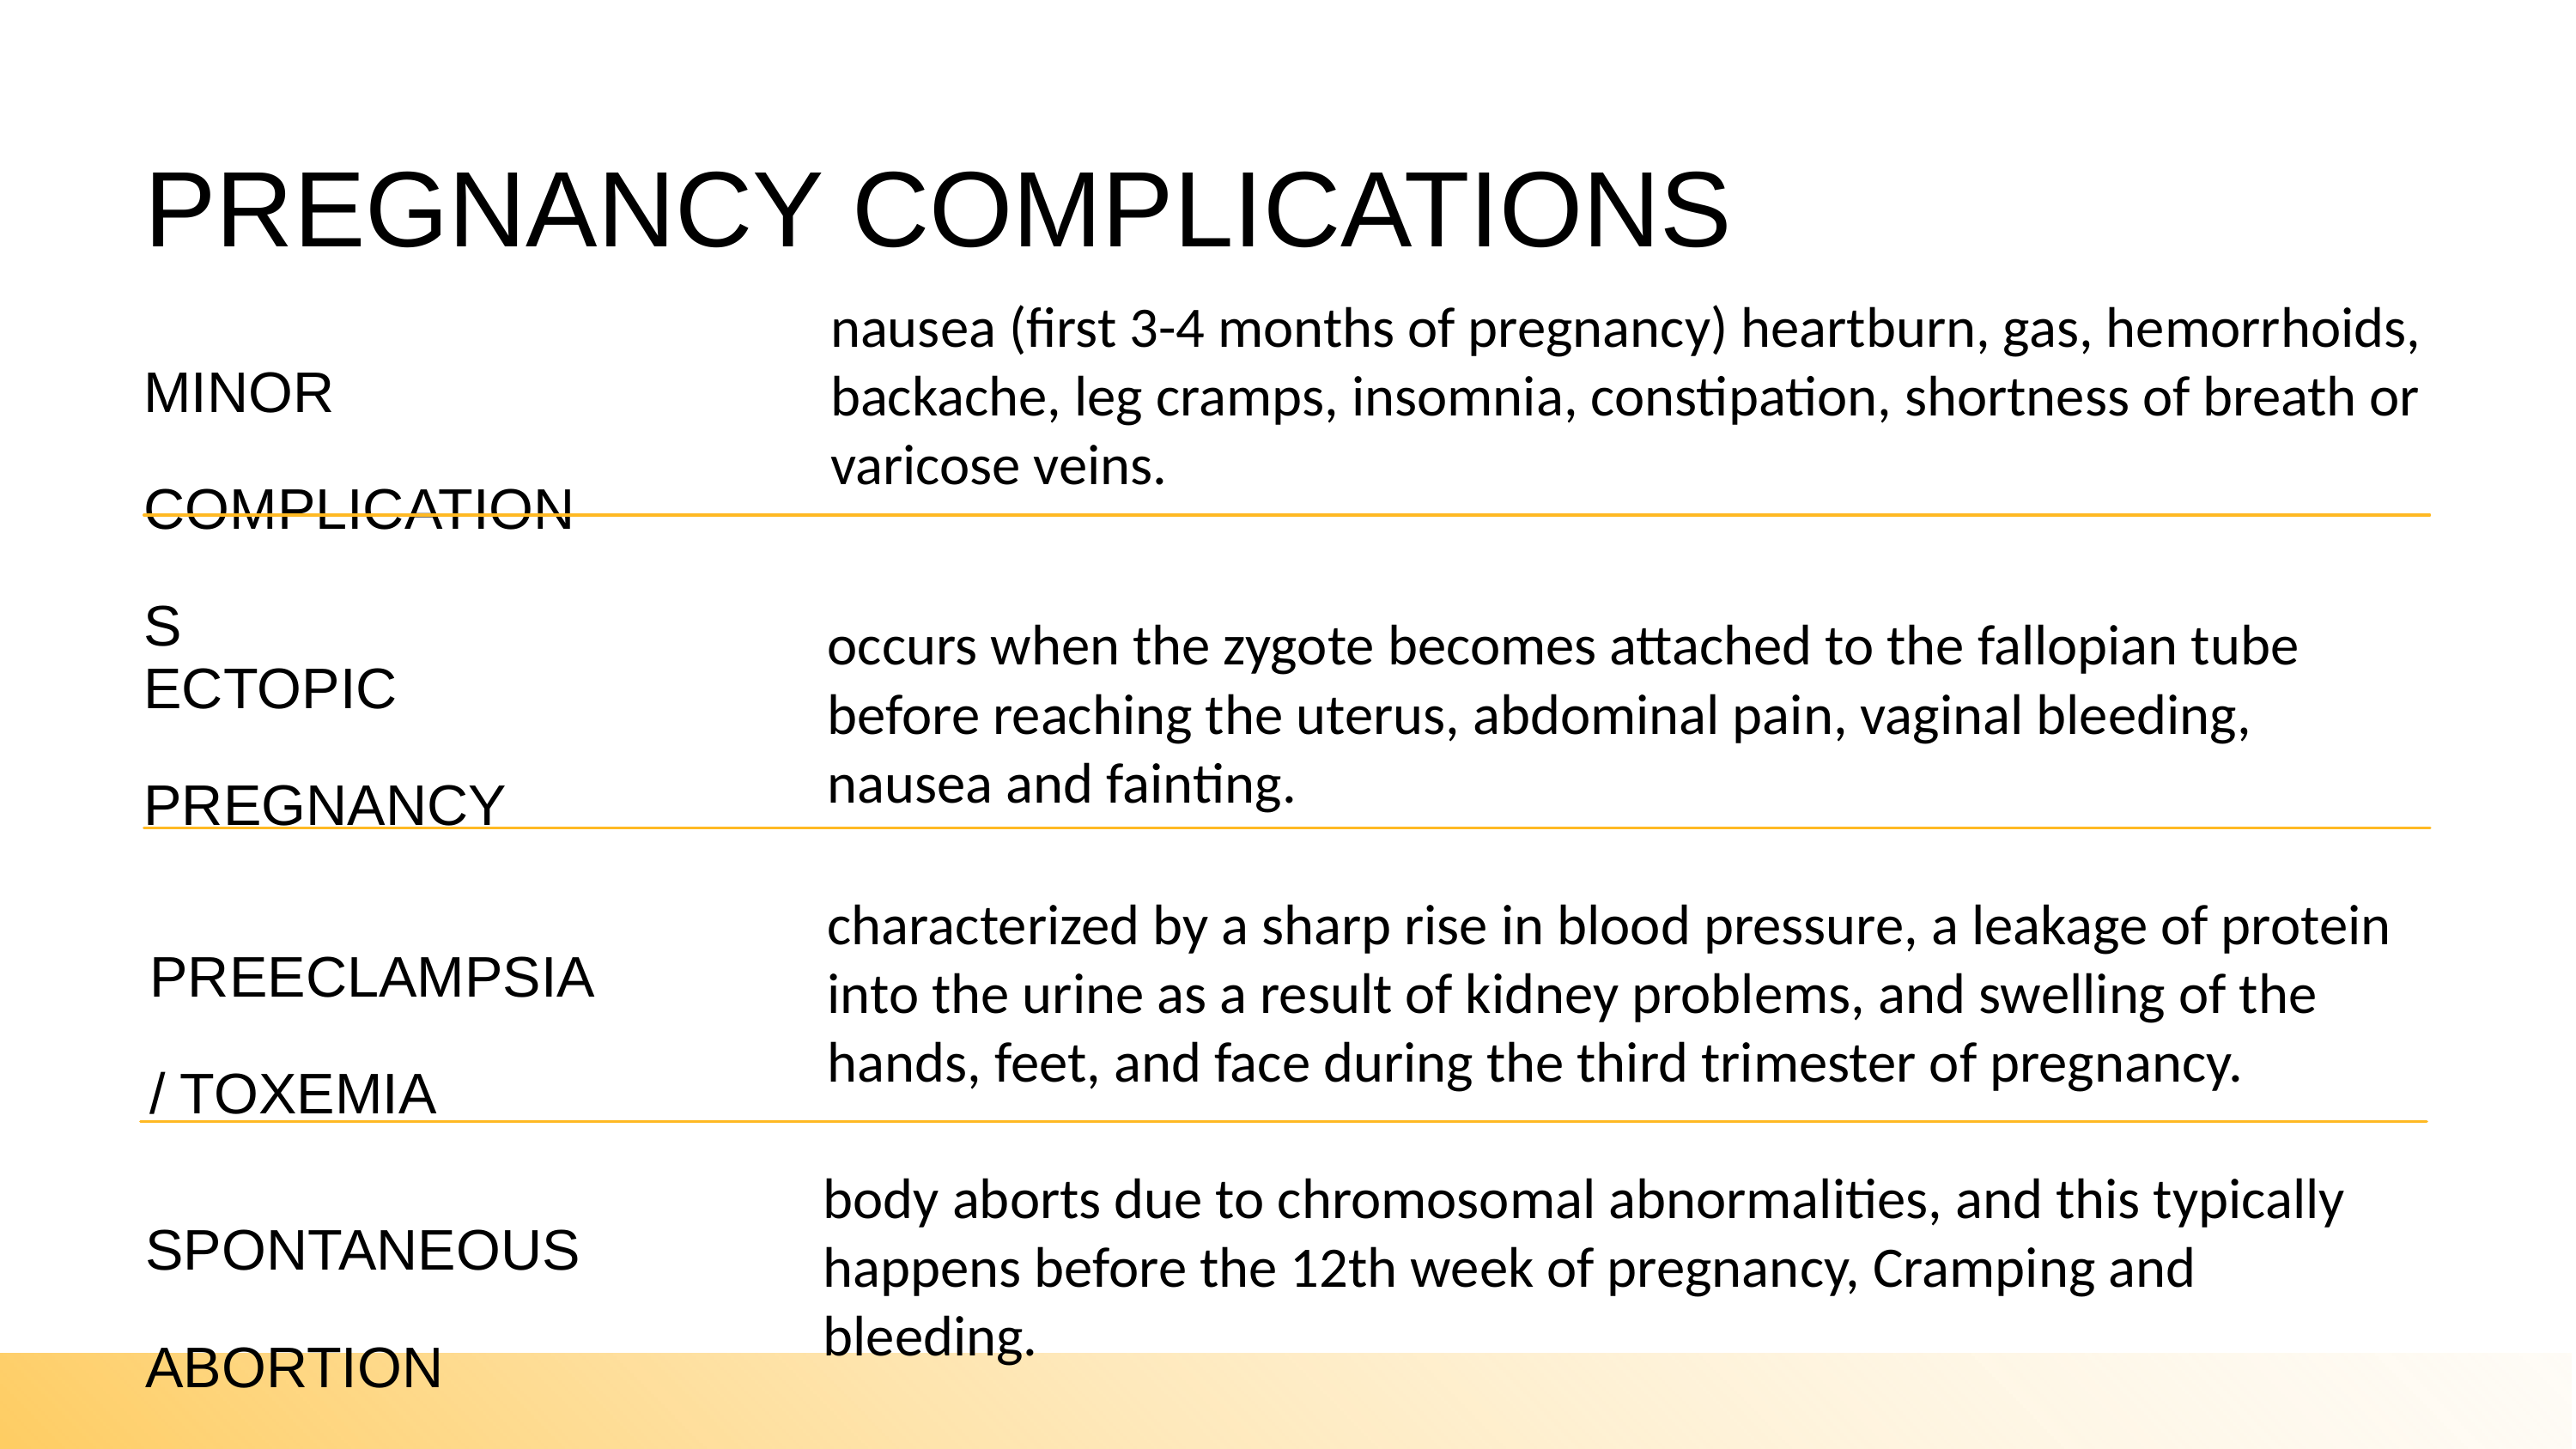

PREGNANCY COMPLICATIONS
nausea (first 3-4 months of pregnancy) heartburn, gas, hemorrhoids, backache, leg cramps, insomnia, constipation, shortness of breath or varicose veins.
MINOR COMPLICATIONS
ECTOPIC PREGNANCY
occurs when the zygote becomes attached to the fallopian tube before reaching the uterus, abdominal pain, vaginal bleeding, nausea and fainting.
characterized by a sharp rise in blood pressure, a leakage of protein into the urine as a result of kidney problems, and swelling of the hands, feet, and face during the third trimester of pregnancy.
PREECLAMPSIA/ TOXEMIA
body aborts due to chromosomal abnormalities, and this typically happens before the 12th week of pregnancy, Cramping and bleeding.
SPONTANEOUS ABORTION